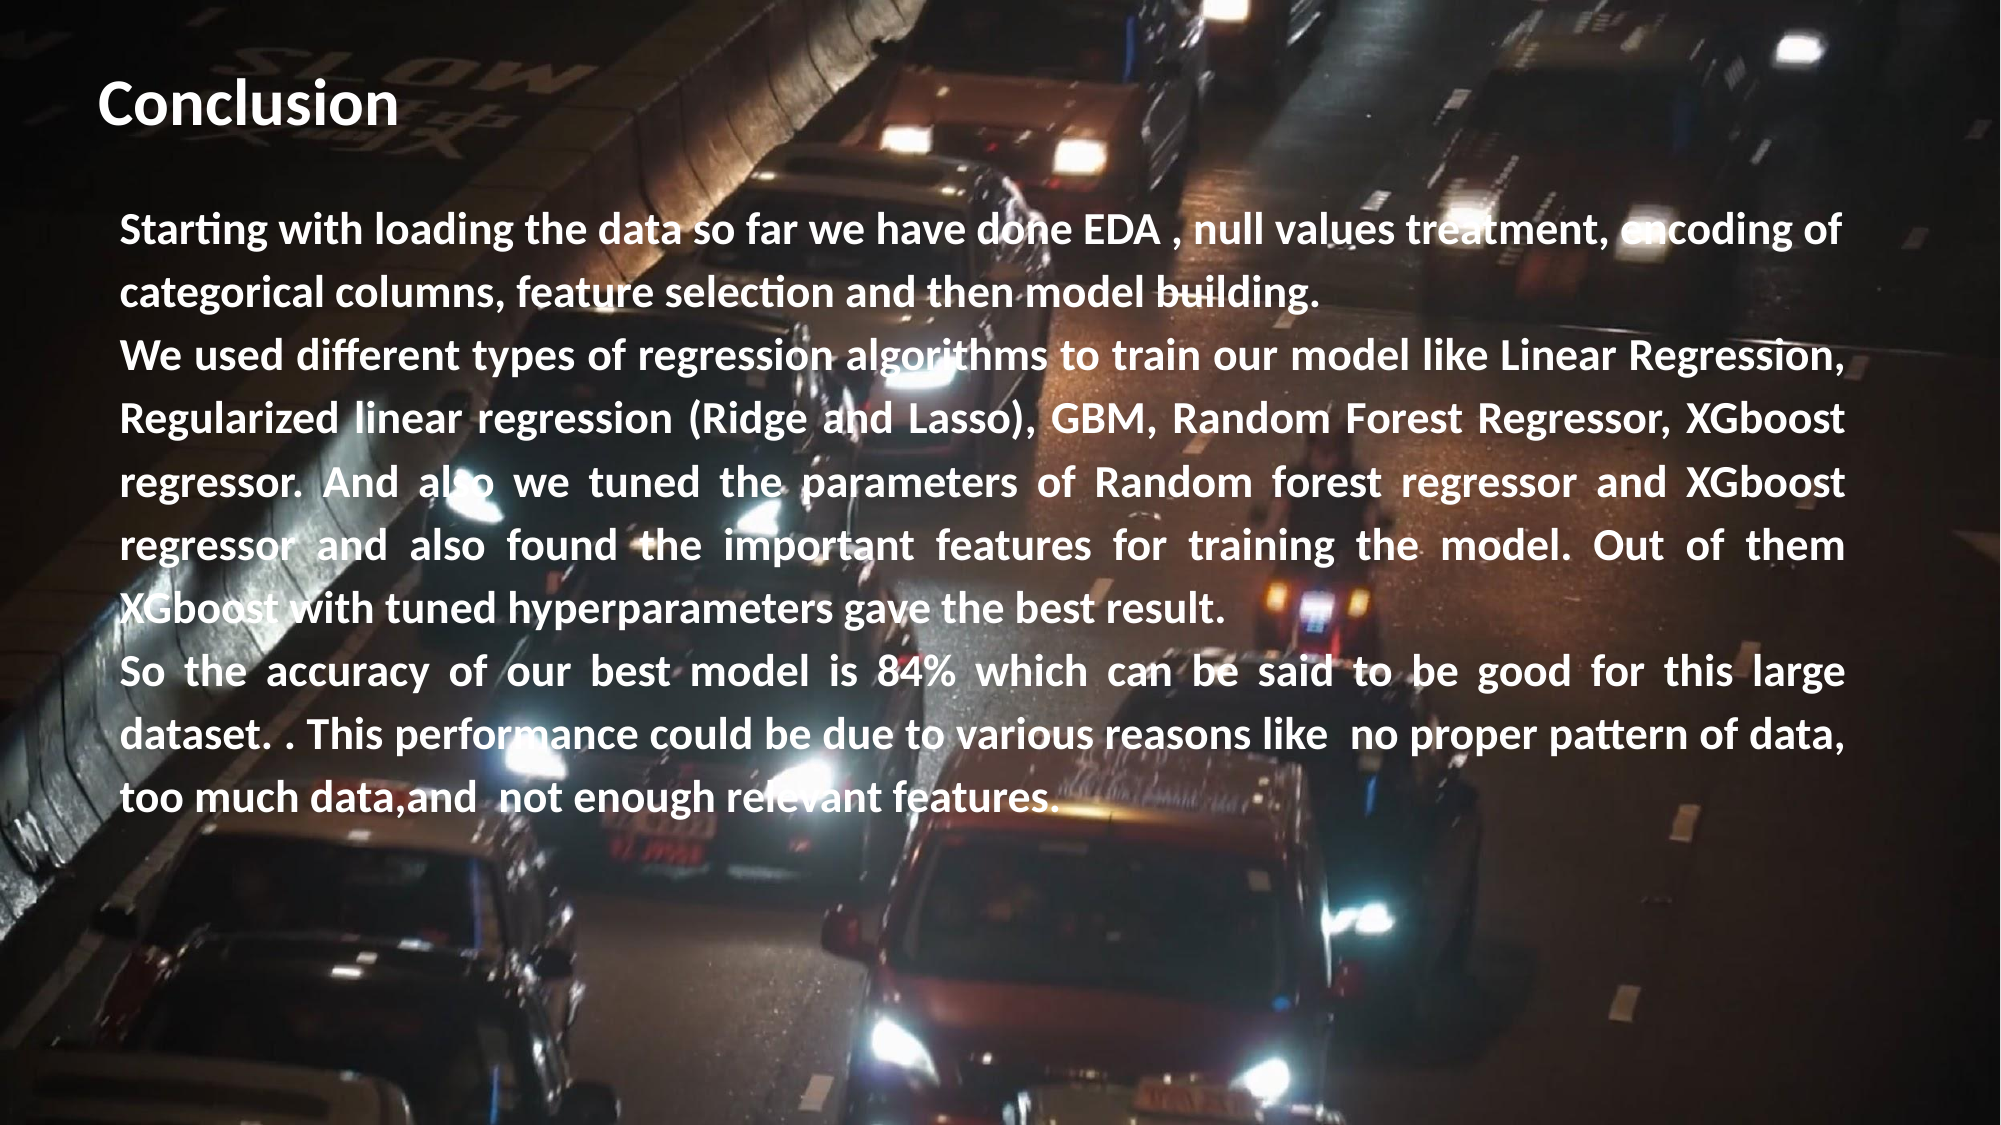

Conclusion
Starting with loading the data so far we have done EDA , null values treatment, encoding of categorical columns, feature selection and then model building.
We used different types of regression algorithms to train our model like Linear Regression, Regularized linear regression (Ridge and Lasso), GBM, Random Forest Regressor, XGboost regressor. And also we tuned the parameters of Random forest regressor and XGboost regressor and also found the important features for training the model. Out of them XGboost with tuned hyperparameters gave the best result.
So the accuracy of our best model is 84% which can be said to be good for this large dataset. . This performance could be due to various reasons like  no proper pattern of data, too much data,and  not enough relevant features.